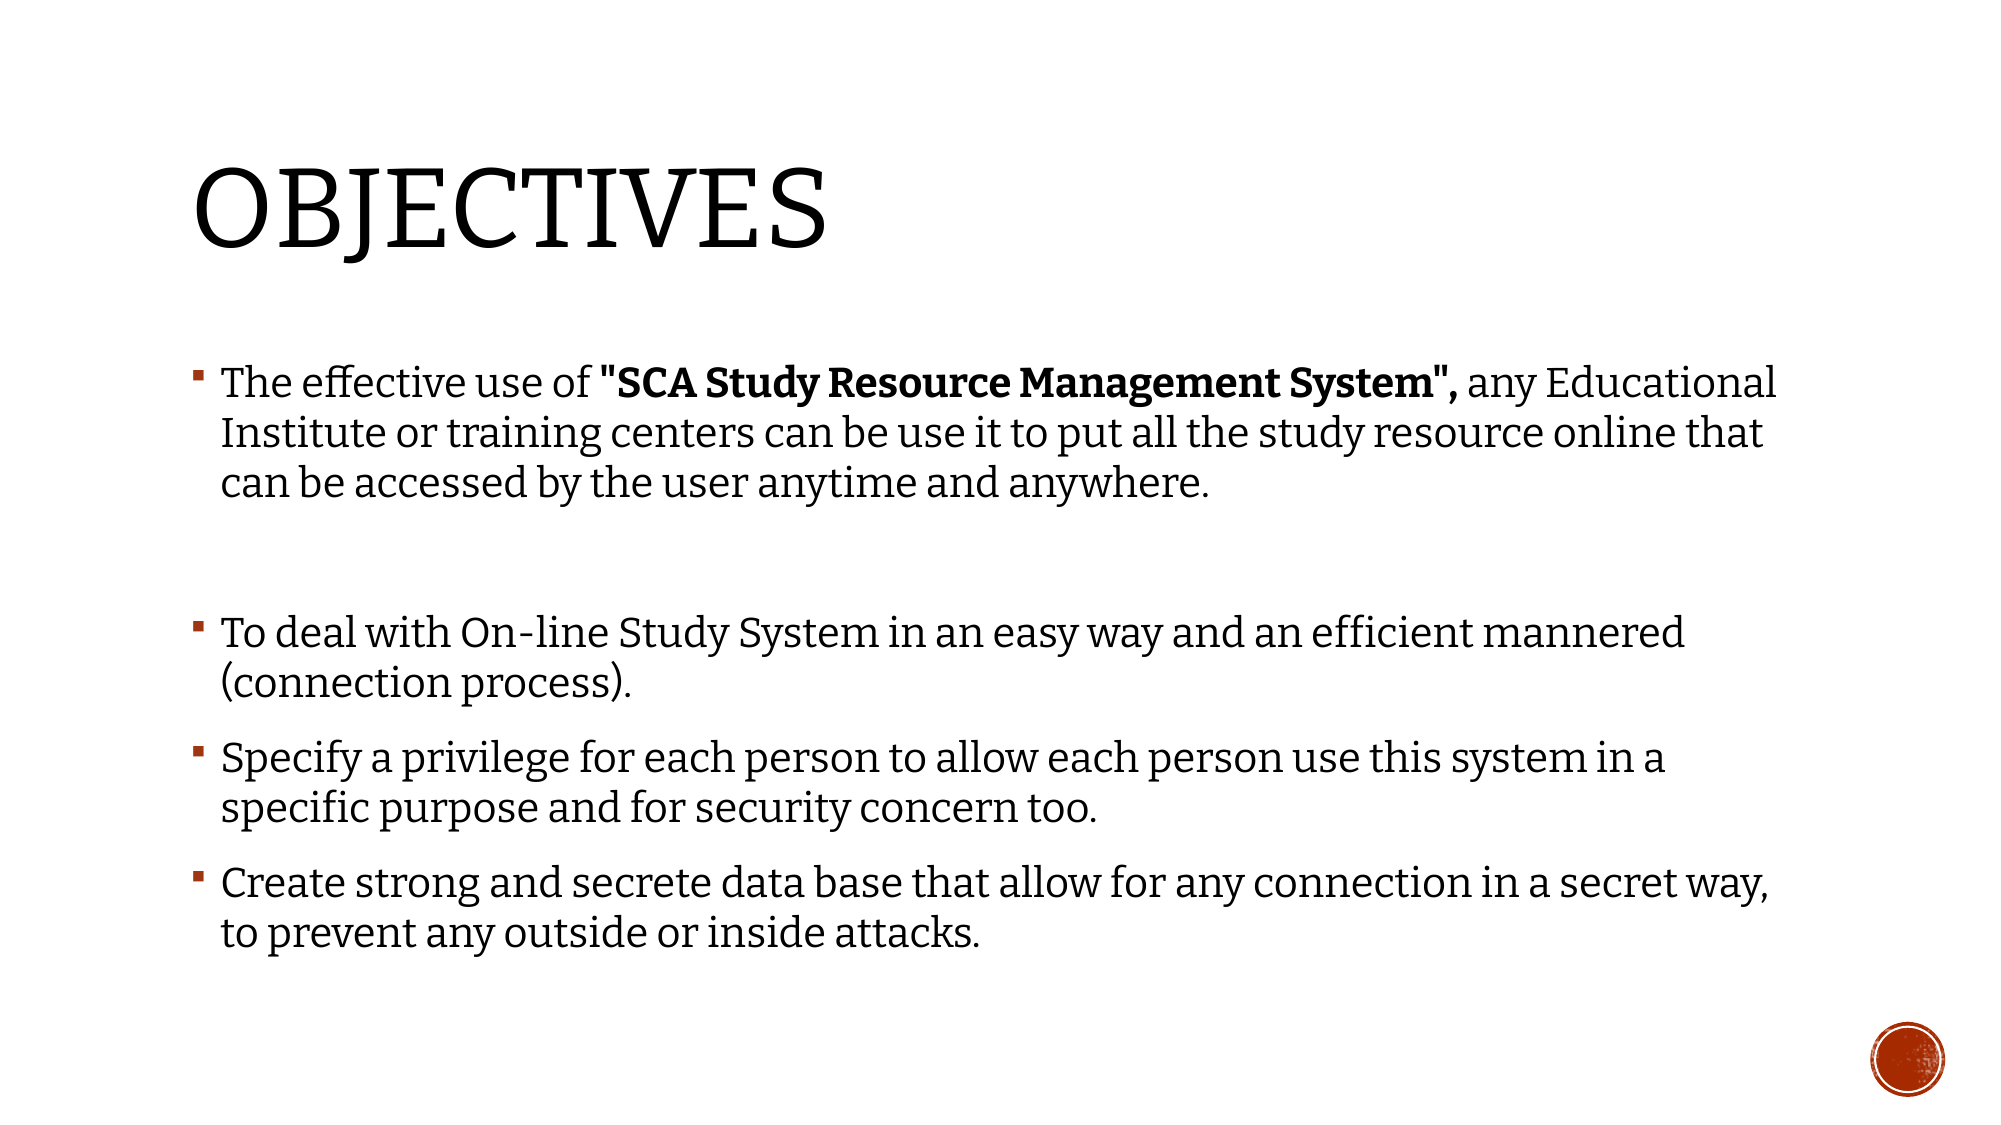

# OBJECTIVES
The effective use of "SCA Study Resource Management System", any Educational Institute or training centers can be use it to put all the study resource online that can be accessed by the user anytime and anywhere.

To deal with On-line Study System in an easy way and an efficient mannered (connection process).
Specify a privilege for each person to allow each person use this system in a specific purpose and for security concern too.
Create strong and secrete data base that allow for any connection in a secret way, to prevent any outside or inside attacks.